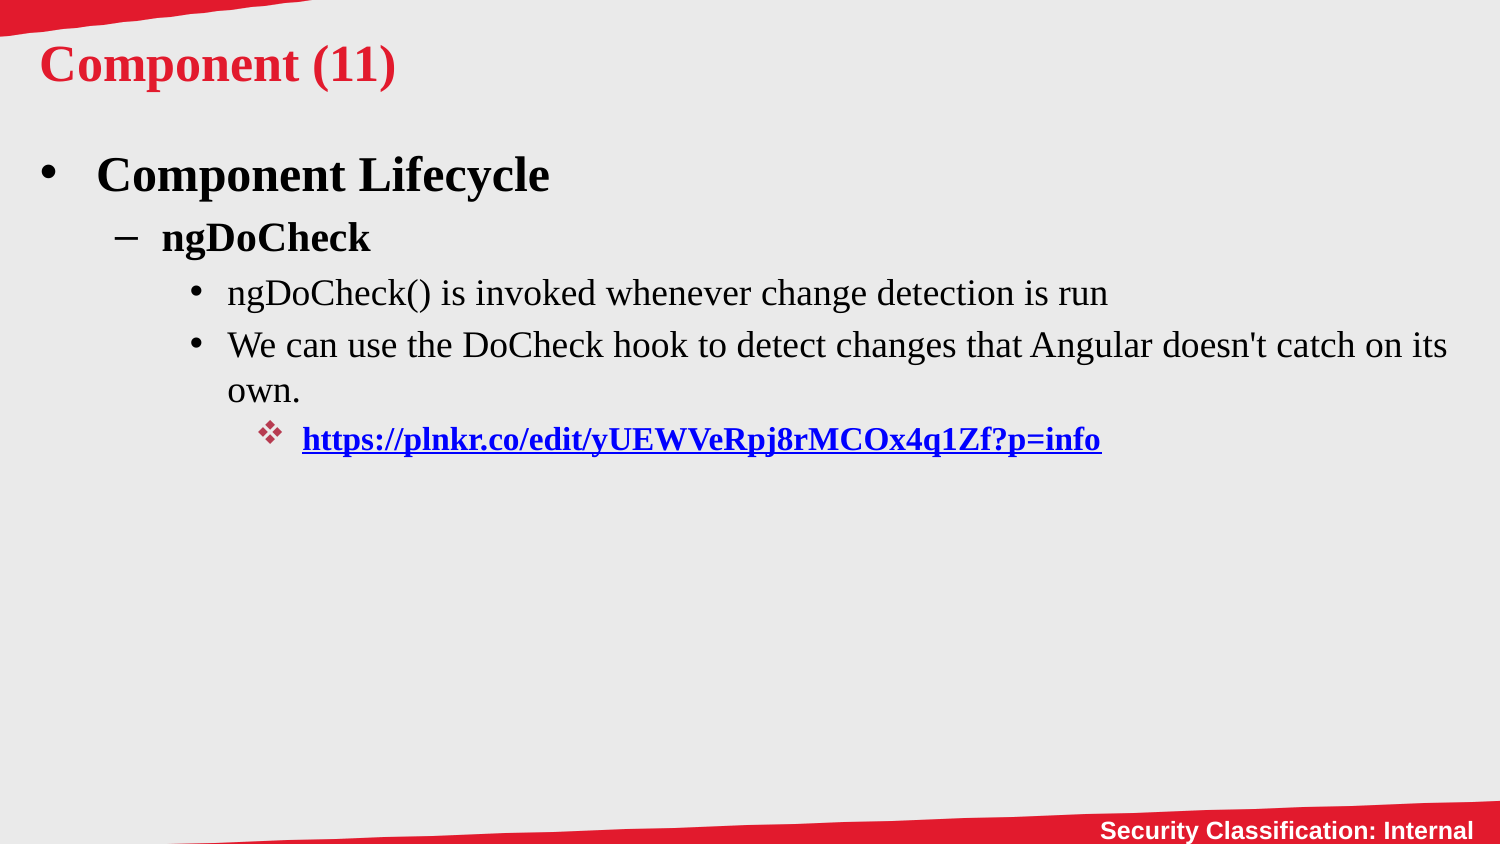

# Component (11)
Component Lifecycle
ngDoCheck
ngDoCheck() is invoked whenever change detection is run
We can use the DoCheck hook to detect changes that Angular doesn't catch on its own.
https://plnkr.co/edit/yUEWVeRpj8rMCOx4q1Zf?p=info